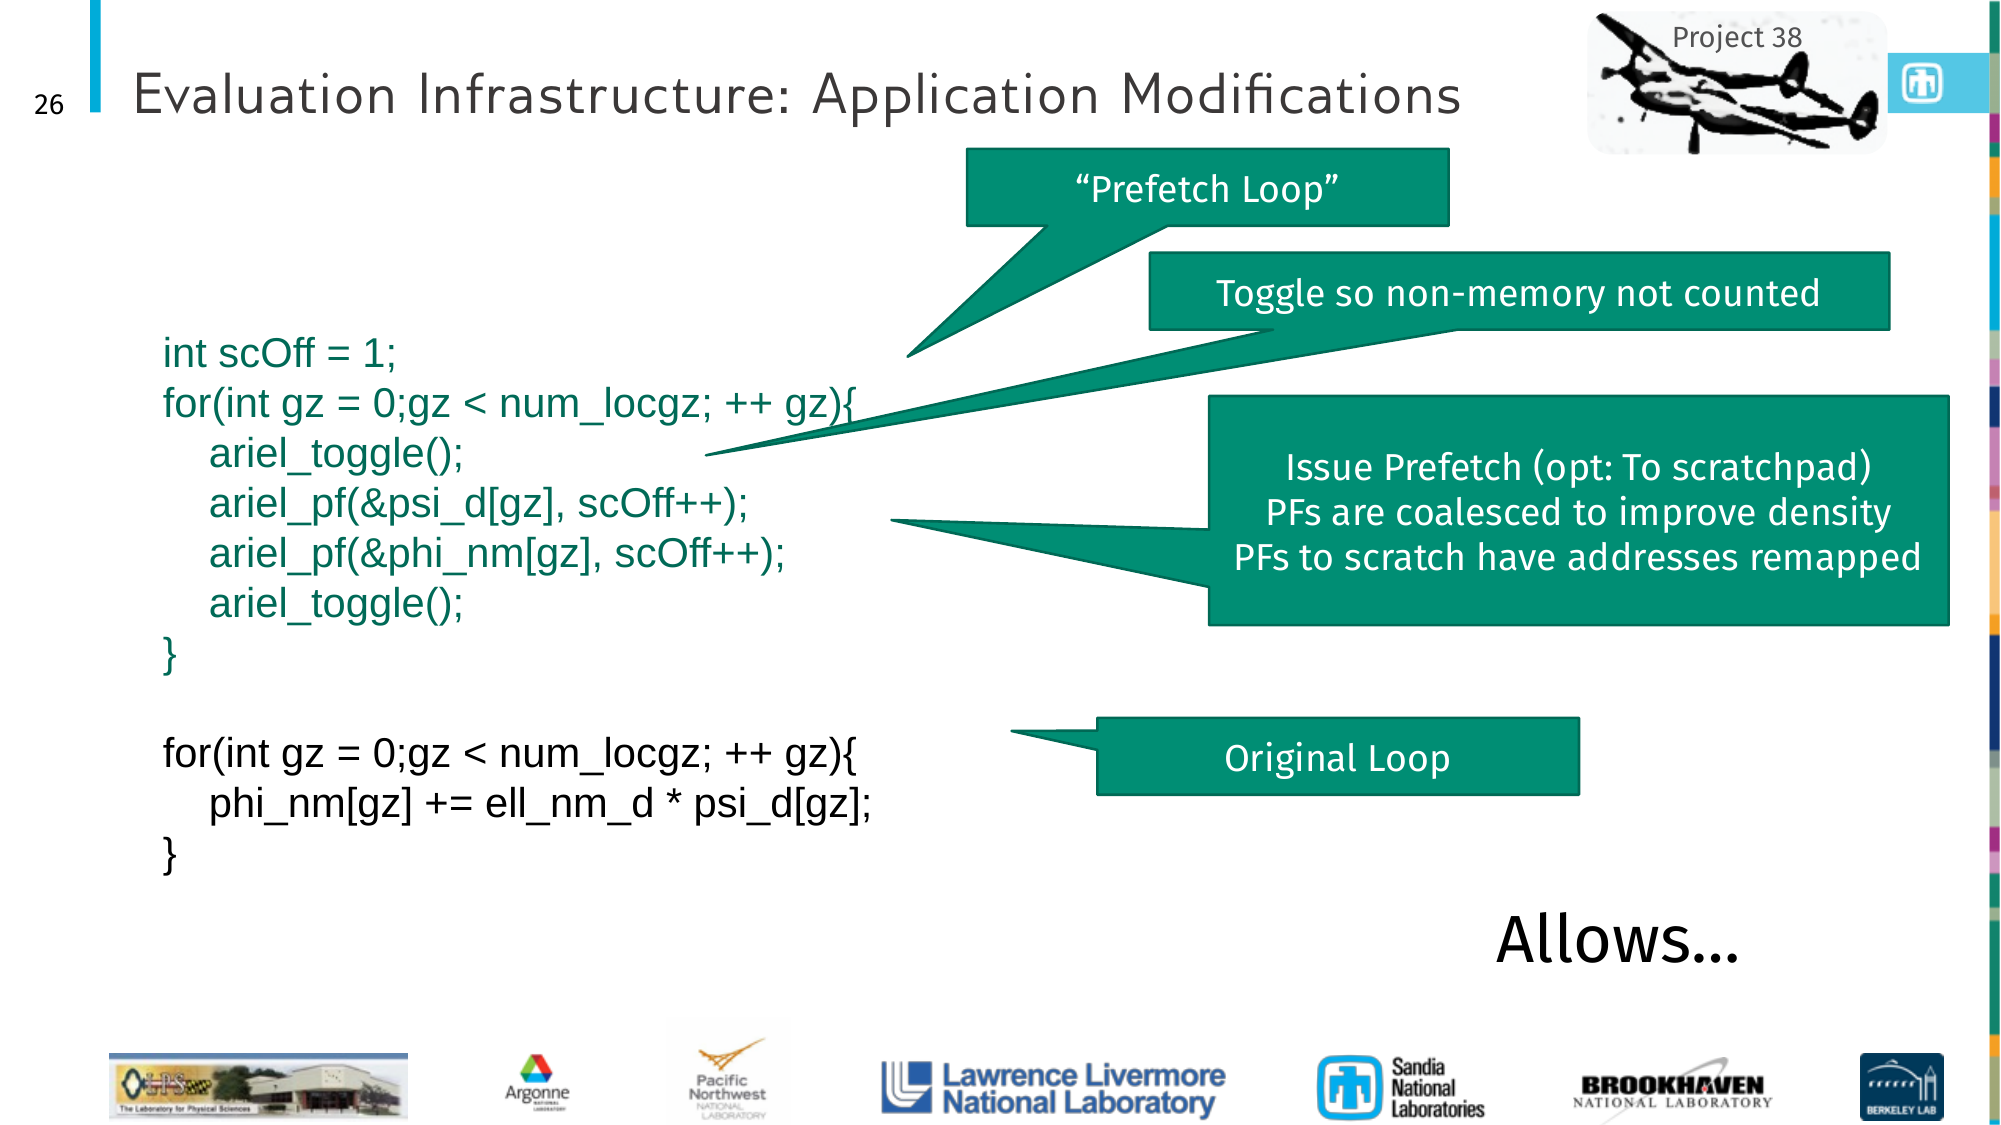

# Evaluation Infrastructure: Application Modifications
26
“Prefetch Loop”
Toggle so non-memory not counted
int scOff = 1;
for(int gz = 0;gz < num_locgz; ++ gz){
    ariel_toggle();
    ariel_pf(&psi_d[gz], scOff++);
    ariel_pf(&phi_nm[gz], scOff++);
    ariel_toggle();
}

for(int gz = 0;gz < num_locgz; ++ gz){
    phi_nm[gz] += ell_nm_d * psi_d[gz];
}
Issue Prefetch (opt: To scratchpad)
PFs are coalesced to improve density
PFs to scratch have addresses remapped
Original Loop
Allows…